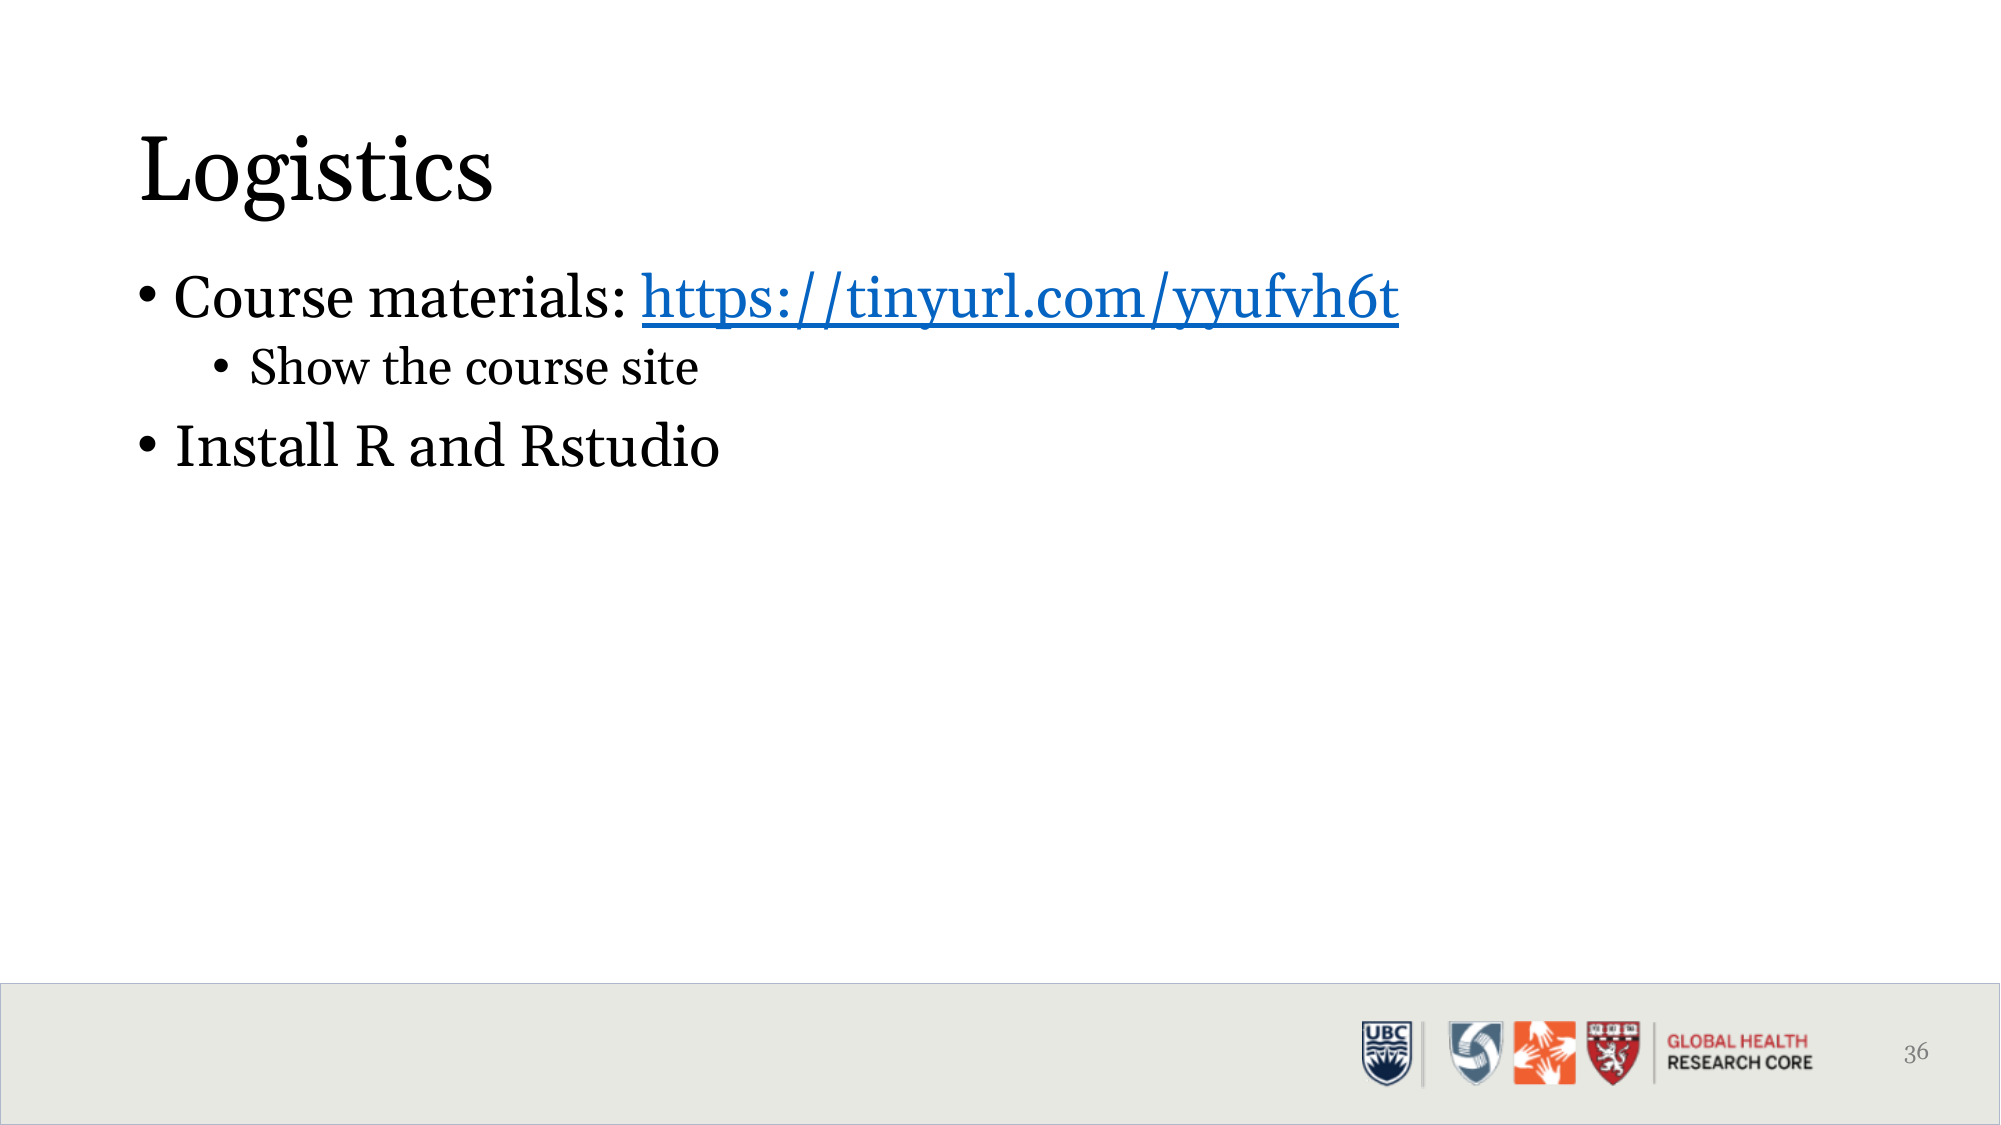

# Logistics
Course materials: https://tinyurl.com/yyufvh6t
Show the course site
Install R and Rstudio